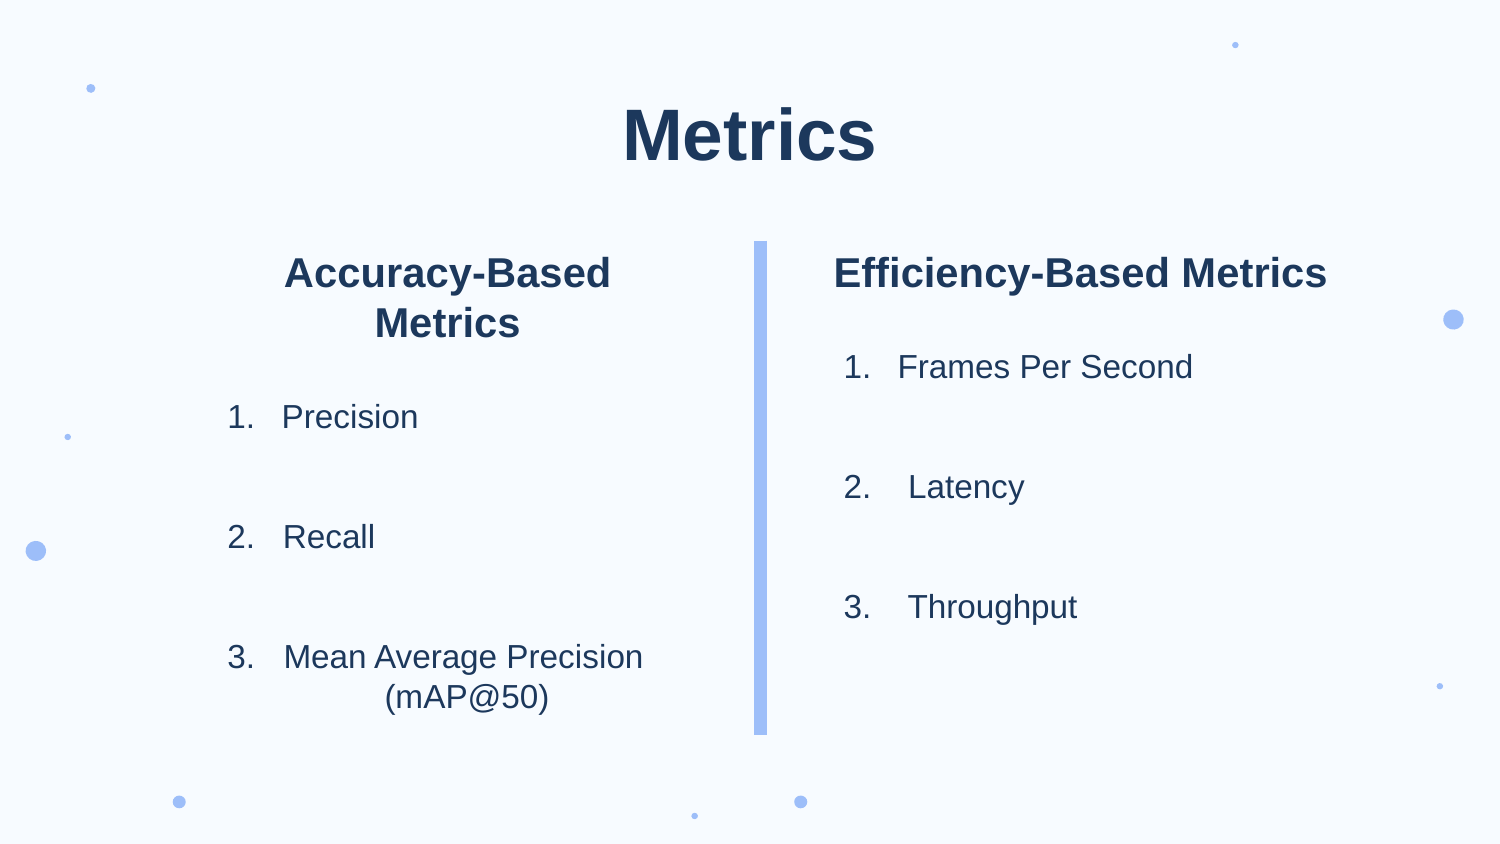

# Metrics
Accuracy-Based Metrics

Precision

2.   Recall

Mean Average Precision
                 (mAP@50)
Efficiency-Based Metrics

Frames Per Second

2.    Latency

3.    Throughput